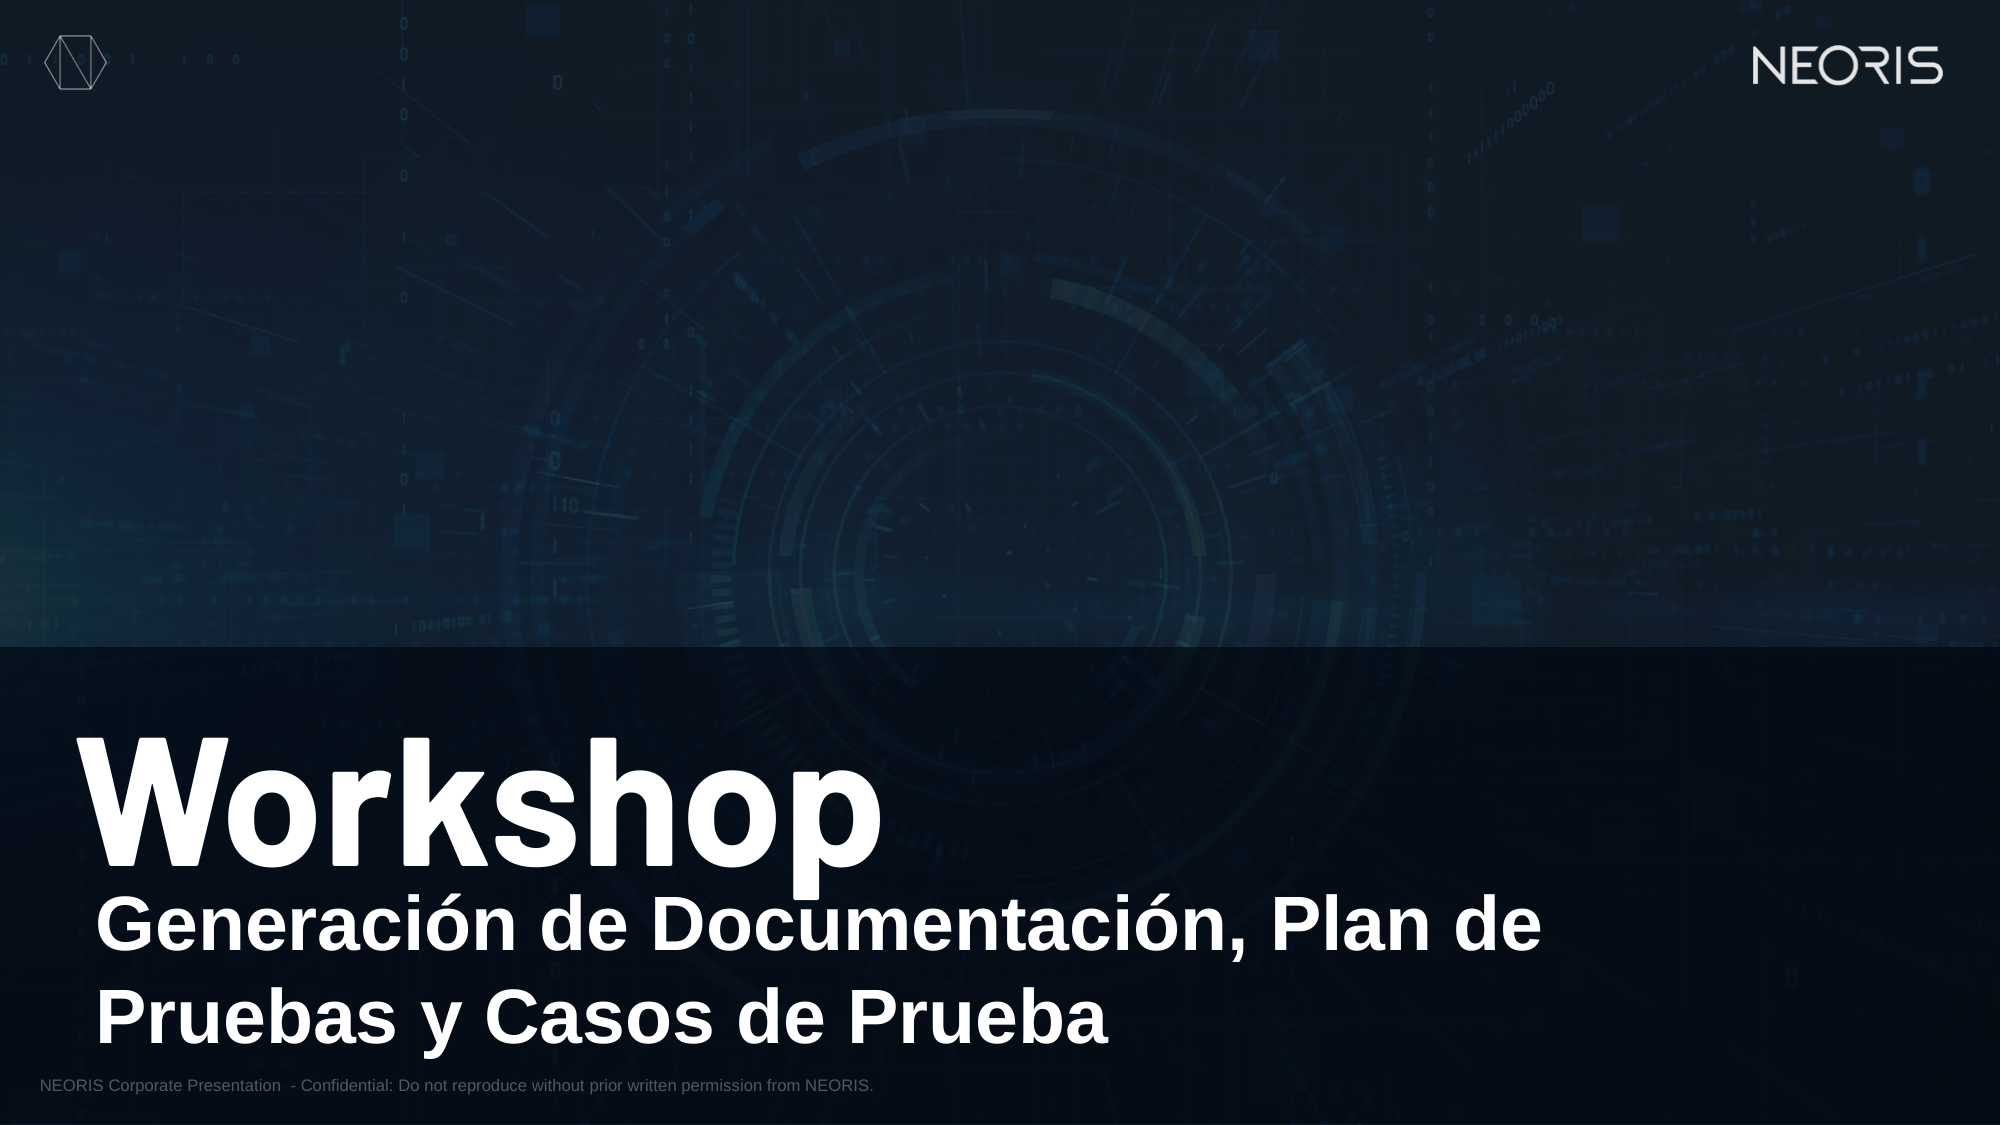

Workshop
Generación de Documentación, Plan de Pruebas y Casos de Prueba